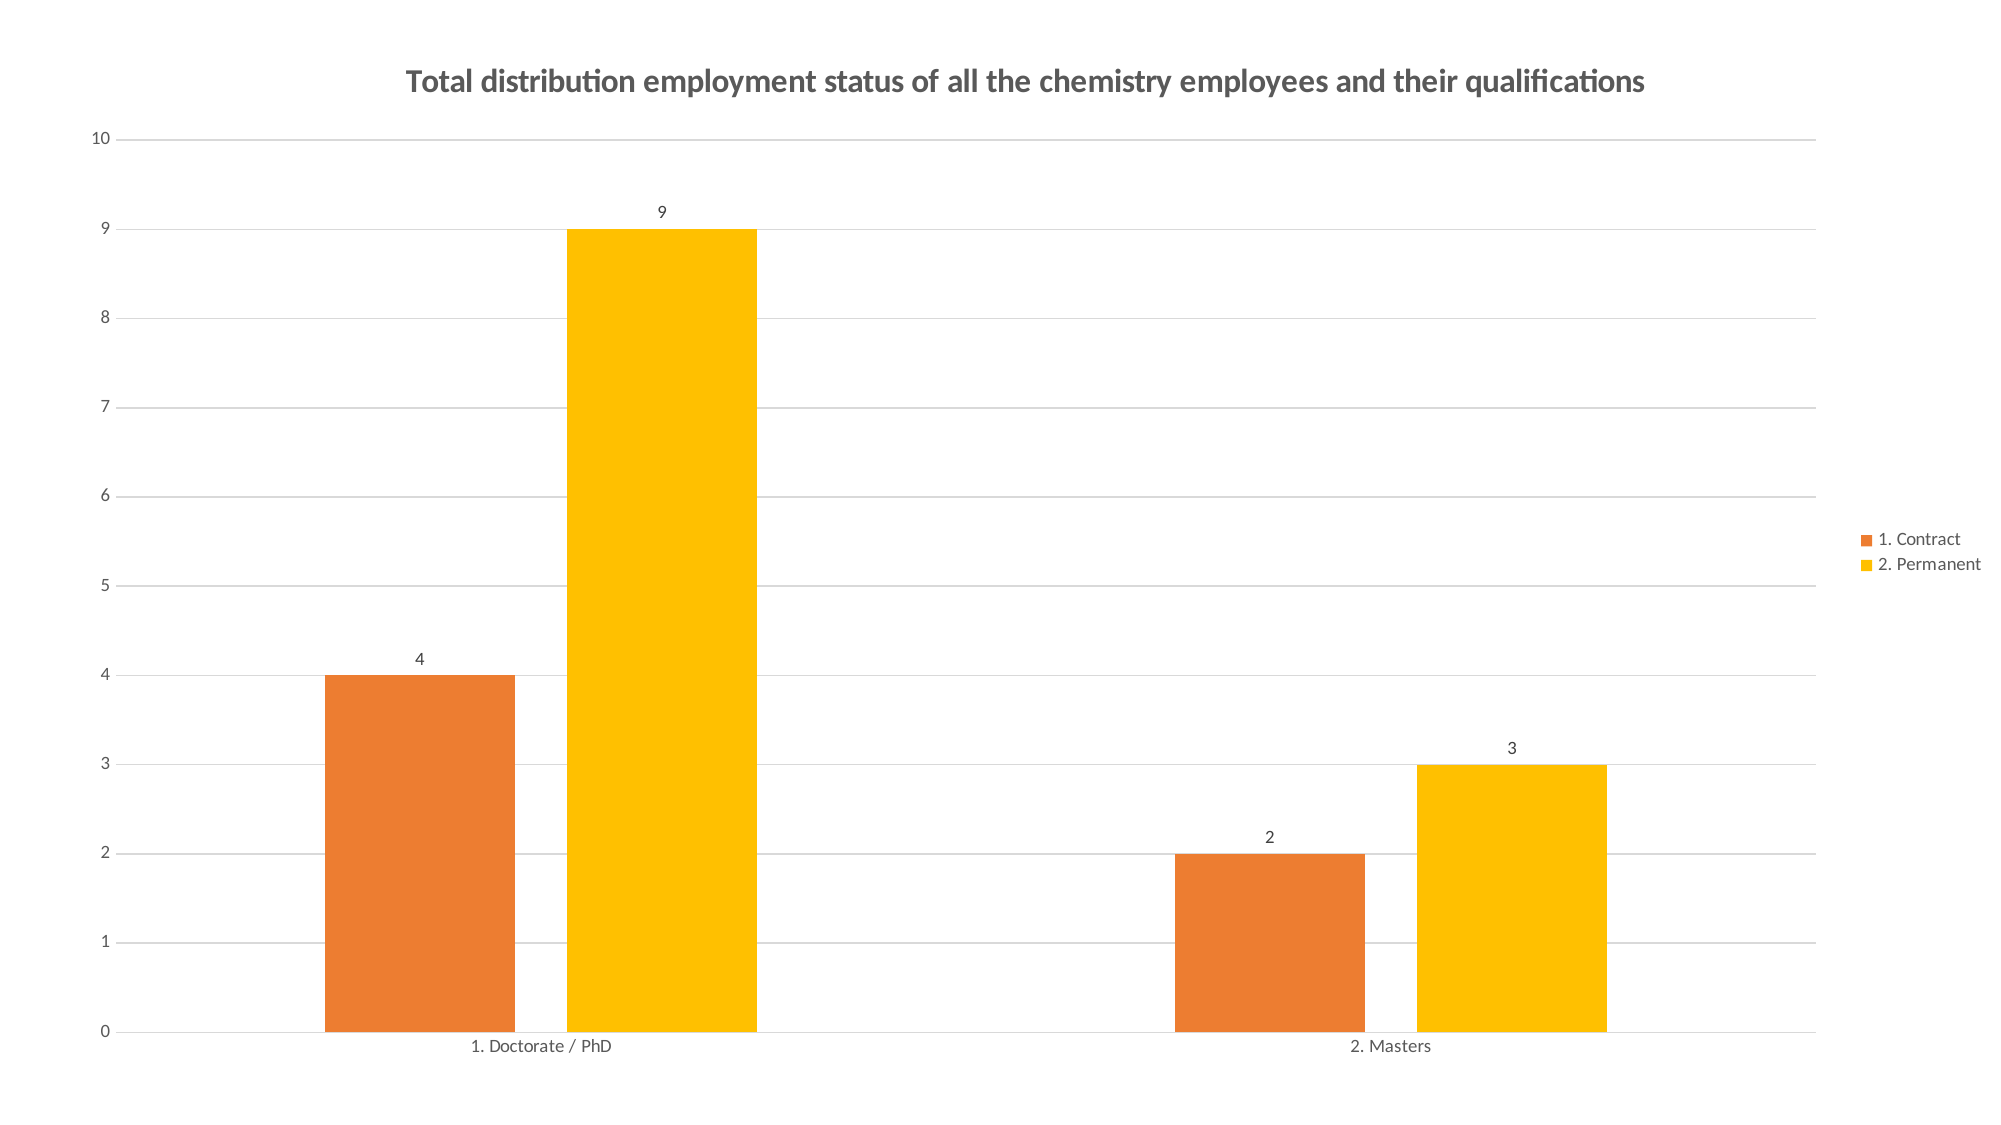

### Chart: Total distribution employment status of all the chemistry employees and their qualifications

| Category |  |  |
|---|---|---|
| 1. Doctorate / PhD | 4.0 | 9.0 |
| 2. Masters | 2.0 | 3.0 |